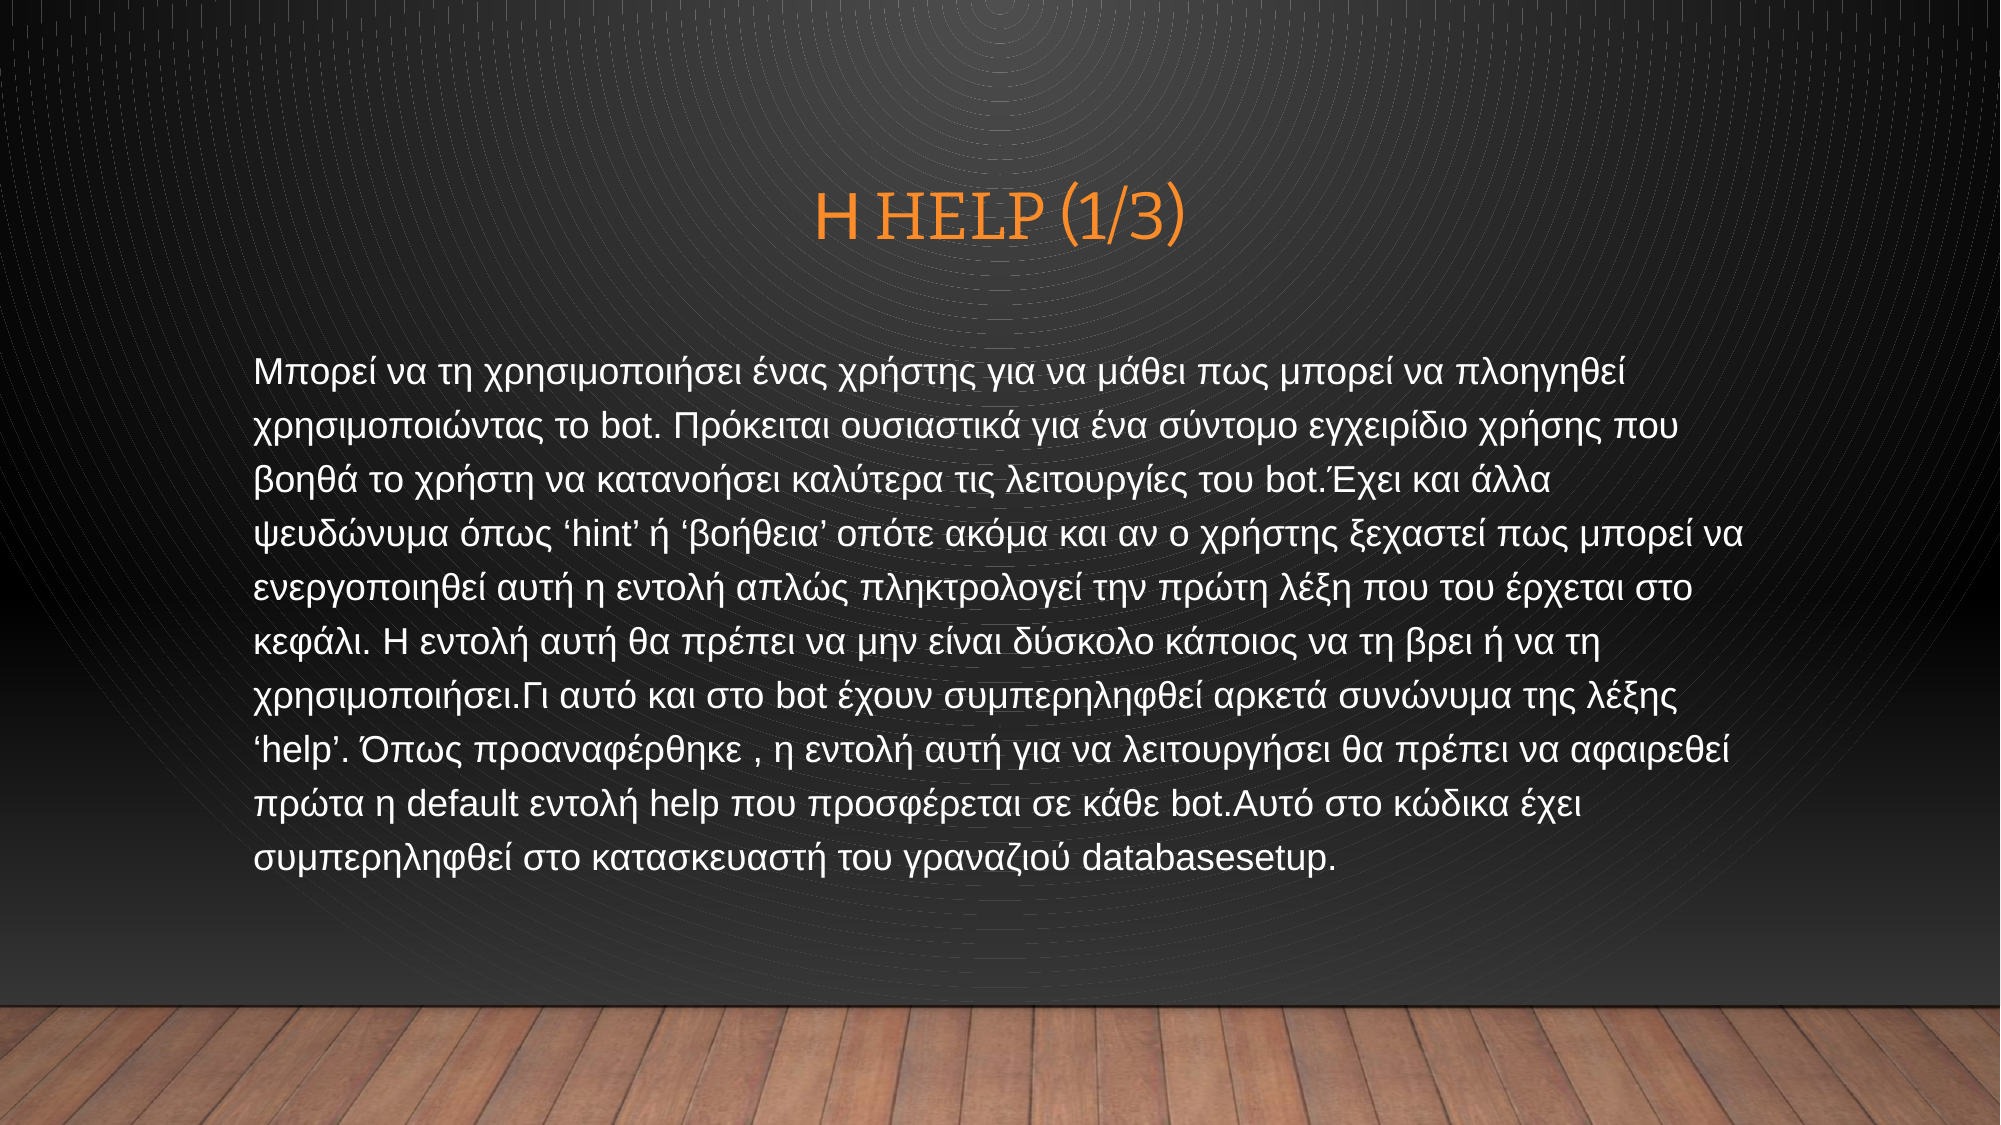

# Η Help (1/3)
Μπορεί να τη χρησιμοποιήσει ένας χρήστης για να μάθει πως μπορεί να πλοηγηθεί χρησιμοποιώντας το bot. Πρόκειται ουσιαστικά για ένα σύντομο εγχειρίδιο χρήσης που βοηθά το χρήστη να κατανοήσει καλύτερα τις λειτουργίες του bot.Έχει και άλλα ψευδώνυμα όπως ‘hint’ ή ‘βοήθεια’ οπότε ακόμα και αν ο χρήστης ξεχαστεί πως μπορεί να ενεργοποιηθεί αυτή η εντολή απλώς πληκτρολογεί την πρώτη λέξη που του έρχεται στο κεφάλι. Η εντολή αυτή θα πρέπει να μην είναι δύσκολο κάποιος να τη βρει ή να τη χρησιμοποιήσει.Γι αυτό και στο bot έχουν συμπερηληφθεί αρκετά συνώνυμα της λέξης ‘help’. Όπως προαναφέρθηκε , η εντολή αυτή για να λειτουργήσει θα πρέπει να αφαιρεθεί πρώτα η default εντολή help που προσφέρεται σε κάθε bot.Αυτό στο κώδικα έχει συμπερηληφθεί στο κατασκευαστή του γραναζιού databasesetup.